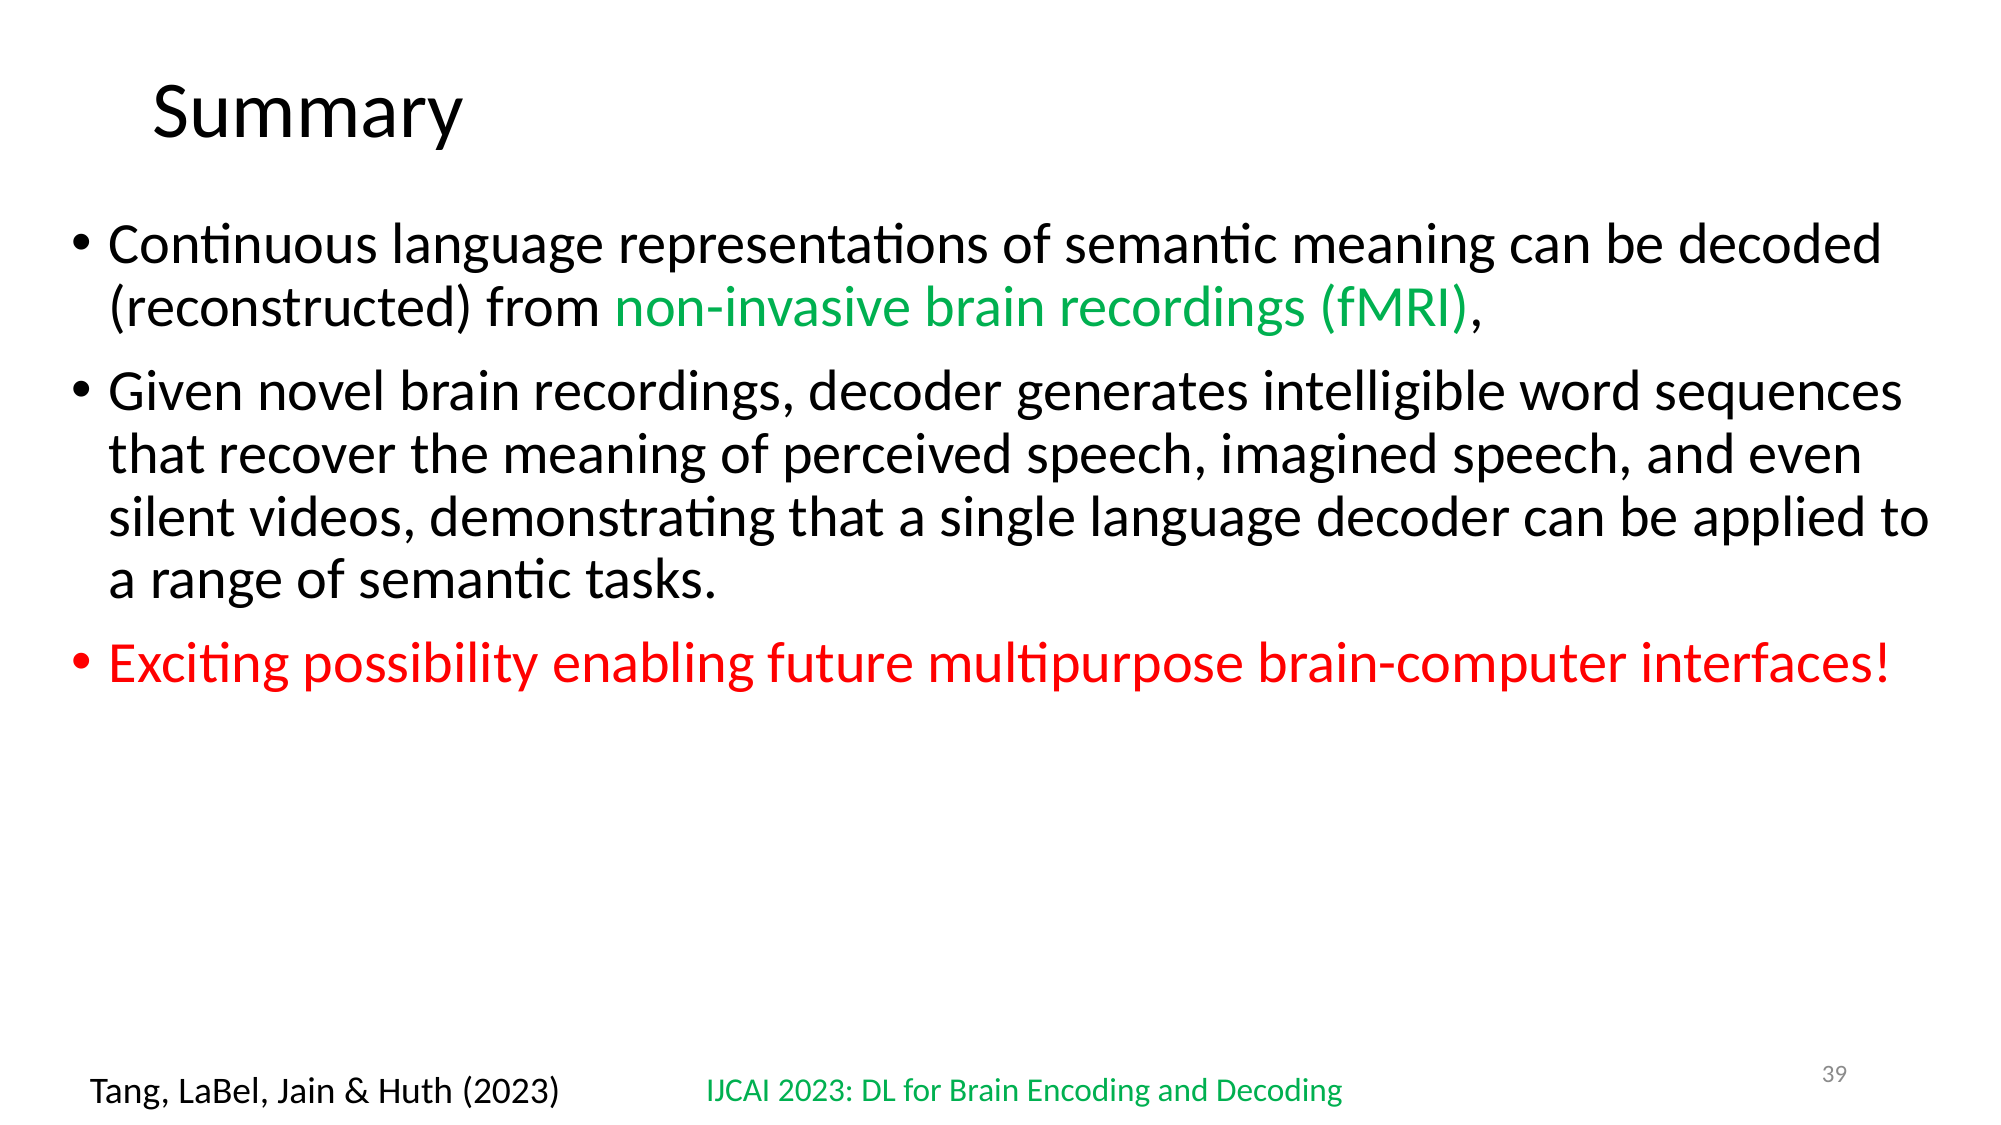

# Summary
Continuous language representations of semantic meaning can be decoded (reconstructed) from non-invasive brain recordings (fMRI),
Given novel brain recordings, decoder generates intelligible word sequences that recover the meaning of perceived speech, imagined speech, and even silent videos, demonstrating that a single language decoder can be applied to a range of semantic tasks.
Exciting possibility enabling future multipurpose brain-computer interfaces!
39
IJCAI 2023: DL for Brain Encoding and Decoding
Tang, LaBel, Jain & Huth (2023)